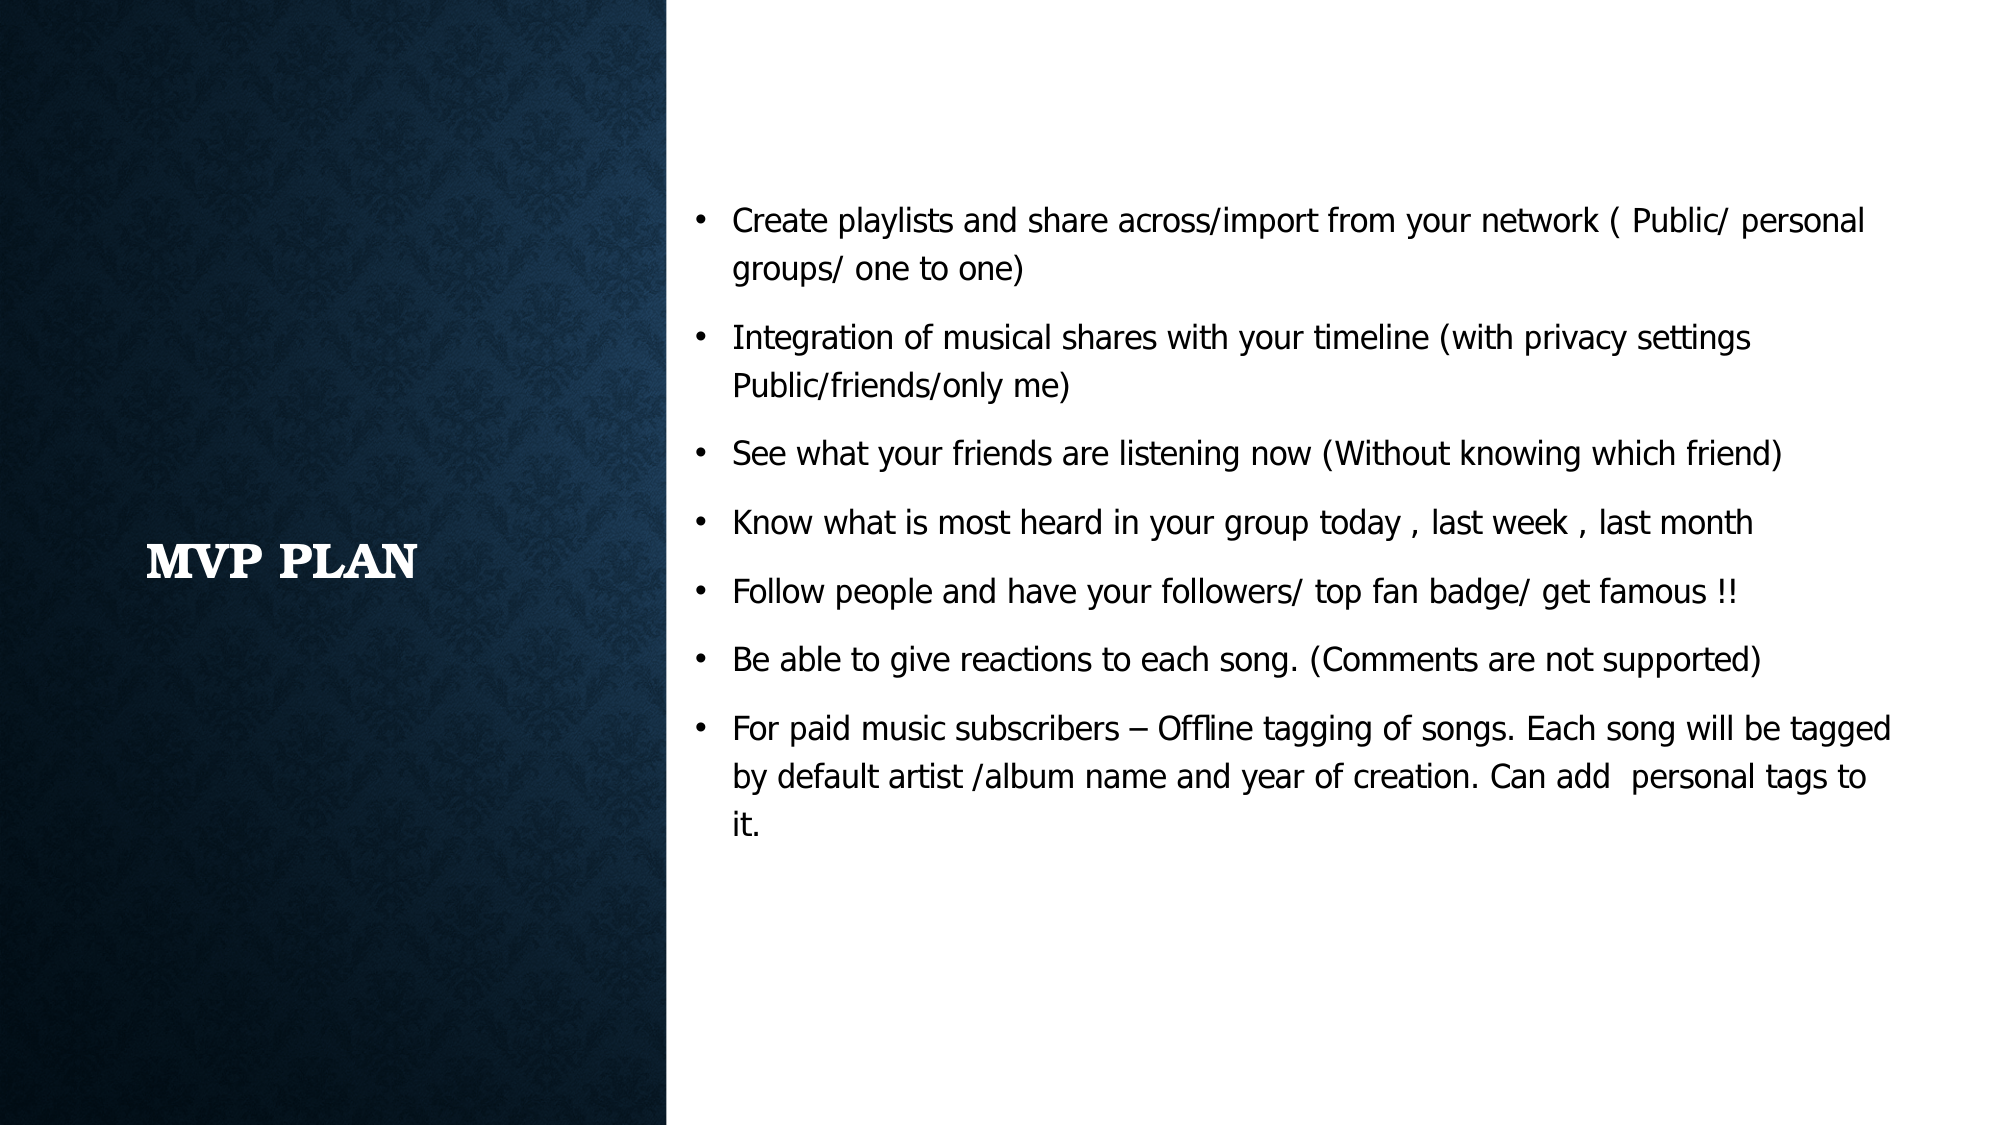

# MVP plan
Create playlists and share across/import from your network ( Public/ personal groups/ one to one)
Integration of musical shares with your timeline (with privacy settings Public/friends/only me)
See what your friends are listening now (Without knowing which friend)
Know what is most heard in your group today , last week , last month
Follow people and have your followers/ top fan badge/ get famous !!
Be able to give reactions to each song. (Comments are not supported)
For paid music subscribers – Offline tagging of songs. Each song will be tagged by default artist /album name and year of creation. Can add  personal tags to it.